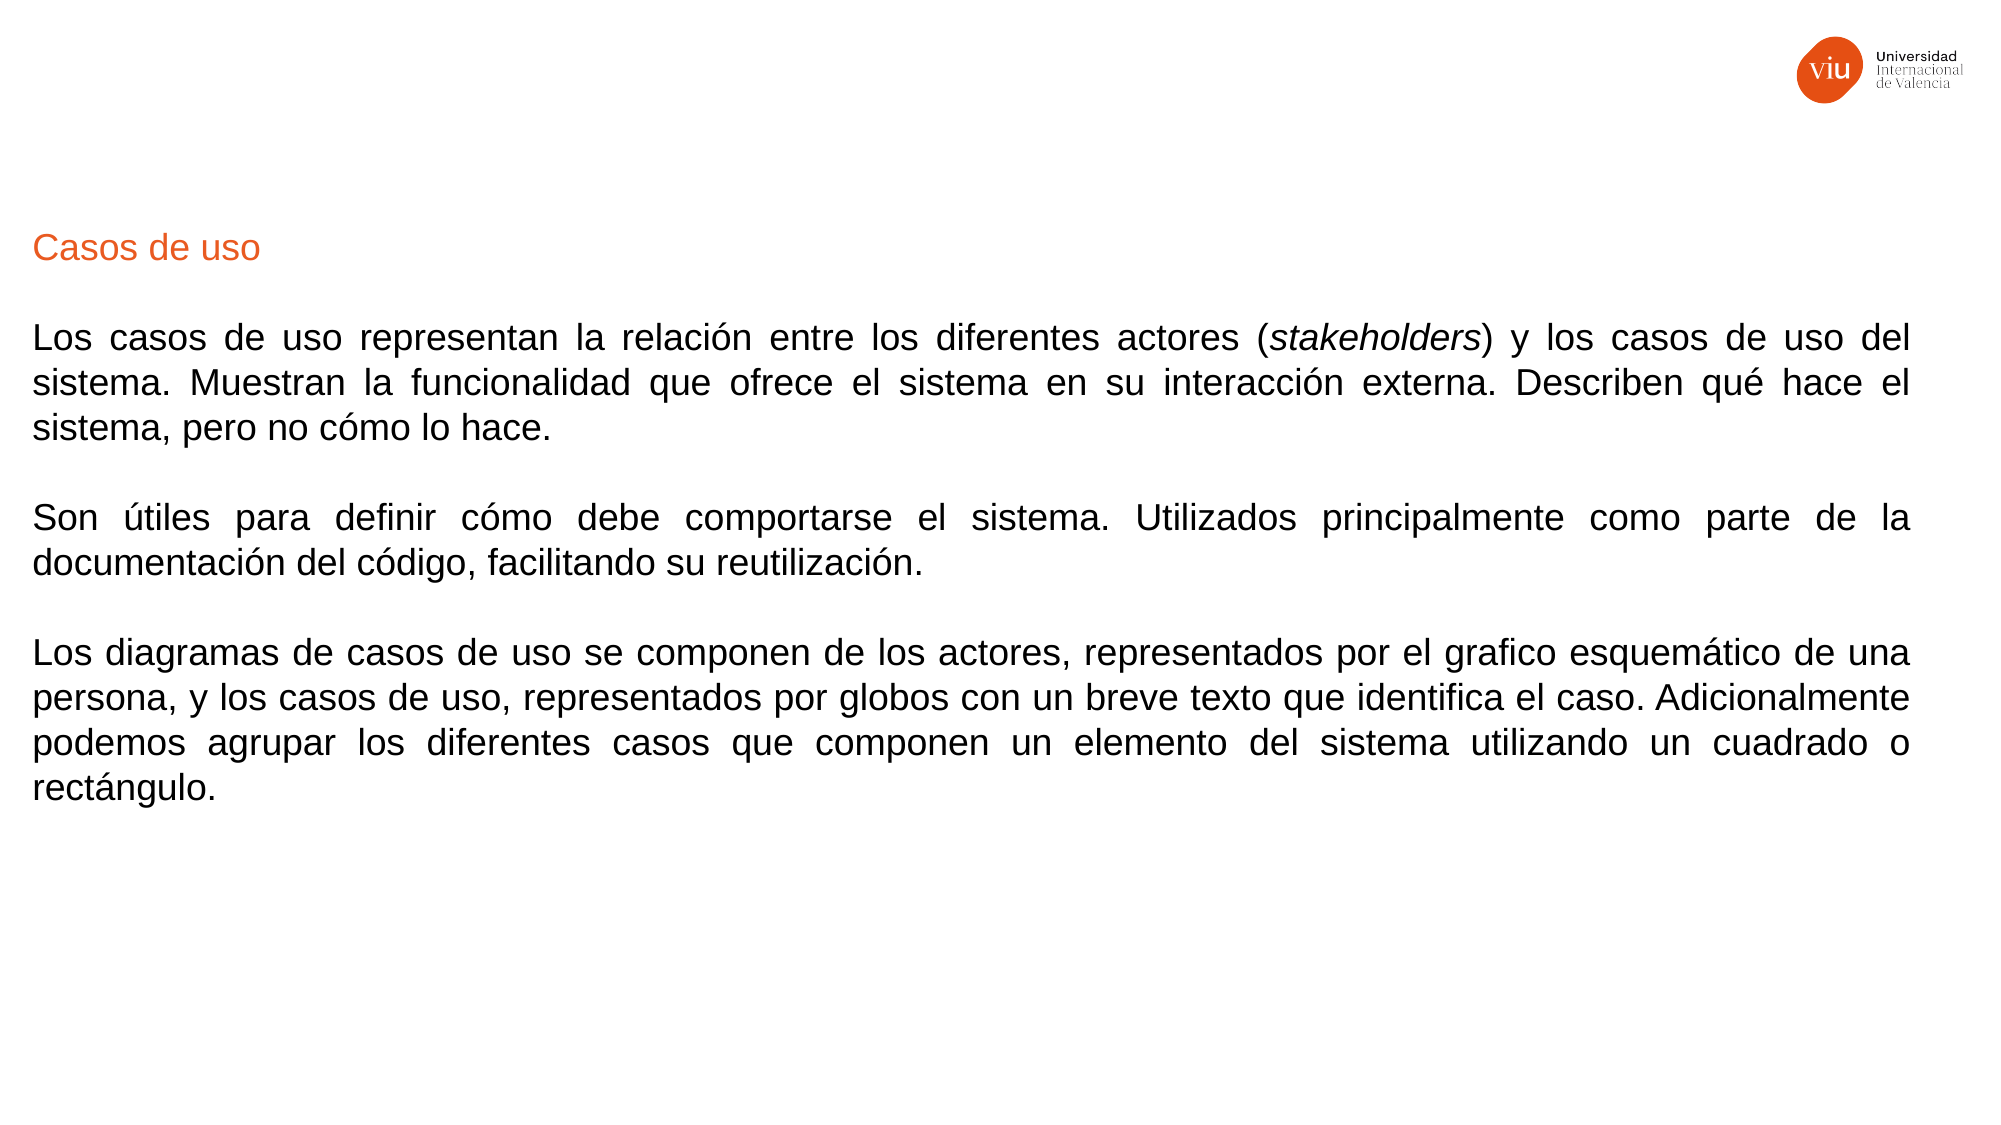

Casos de uso

Los casos de uso representan la relación entre los diferentes actores (stakeholders) y los casos de uso del sistema. Muestran la funcionalidad que ofrece el sistema en su interacción externa. Describen qué hace el sistema, pero no cómo lo hace.

Son útiles para definir cómo debe comportarse el sistema. Utilizados principalmente como parte de la documentación del código, facilitando su reutilización.

Los diagramas de casos de uso se componen de los actores, representados por el grafico esquemático de una persona, y los casos de uso, representados por globos con un breve texto que identifica el caso. Adicionalmente podemos agrupar los diferentes casos que componen un elemento del sistema utilizando un cuadrado o rectángulo.